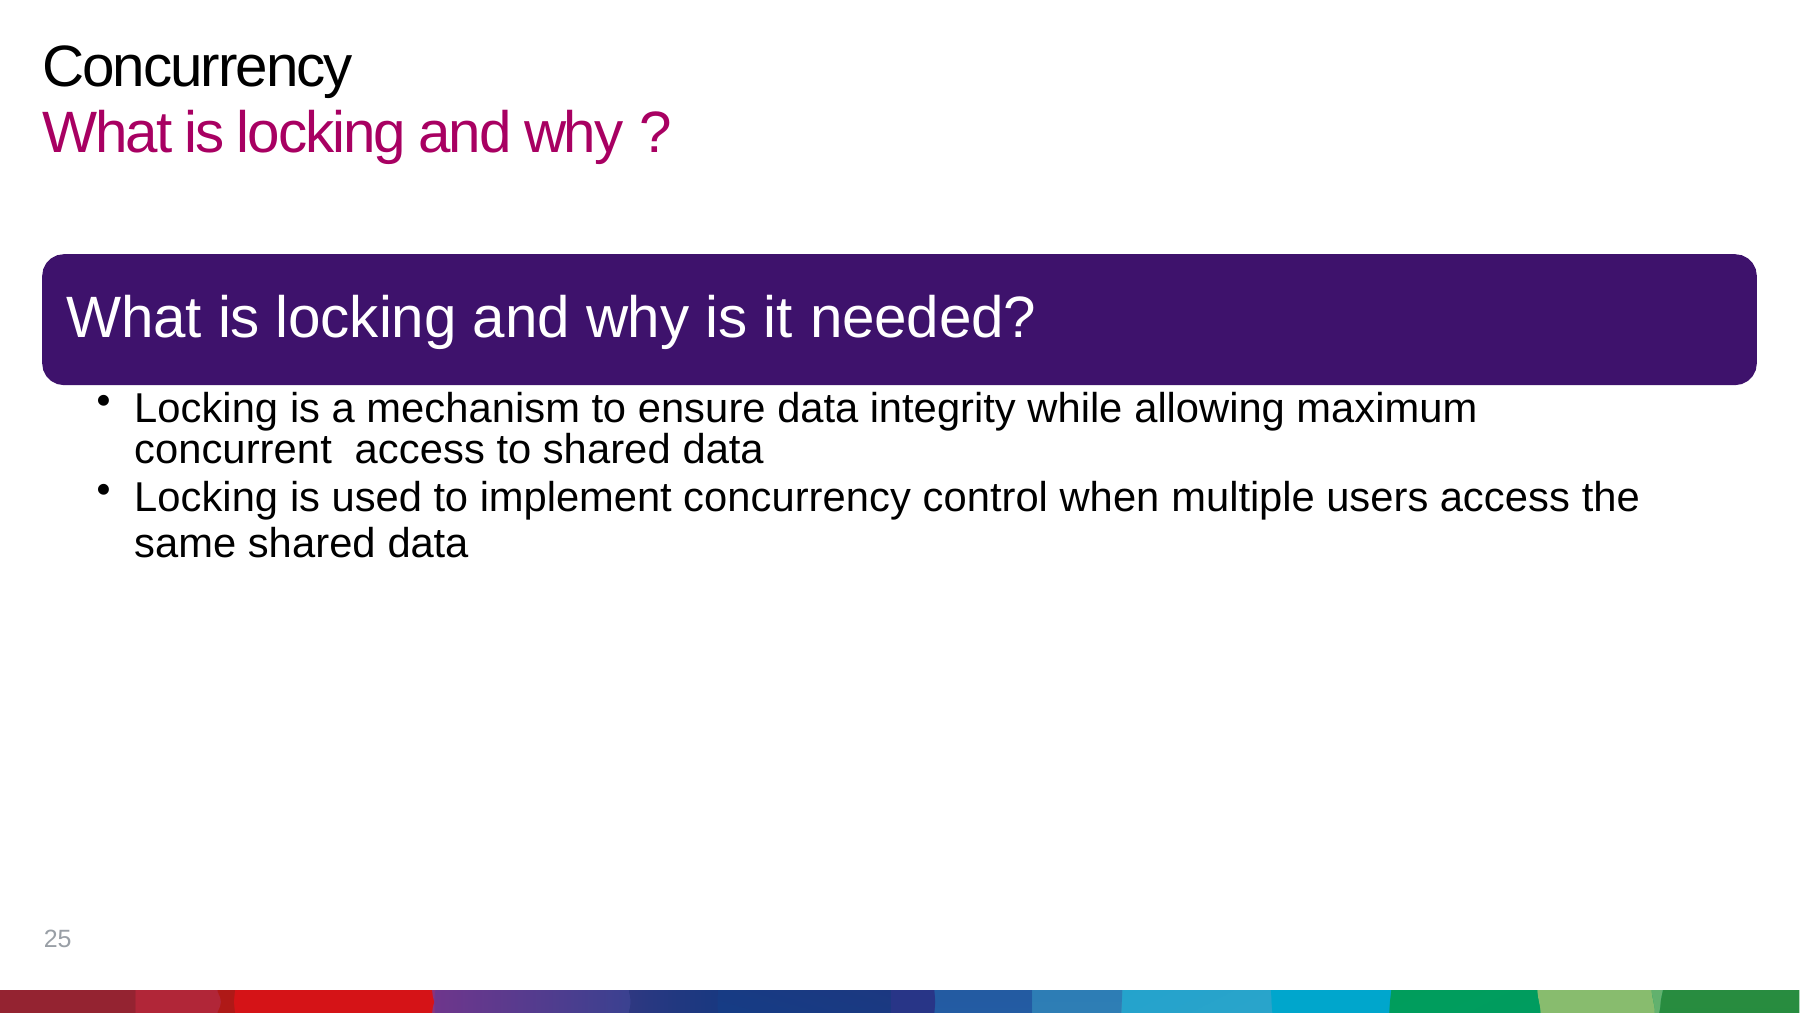

# Concurrency
What is locking and why ?

What is locking and why is it needed?
Locking is a mechanism to ensure data integrity while allowing maximum concurrent  access to shared data
Locking is used to implement concurrency control when multiple users access the
same shared data
25